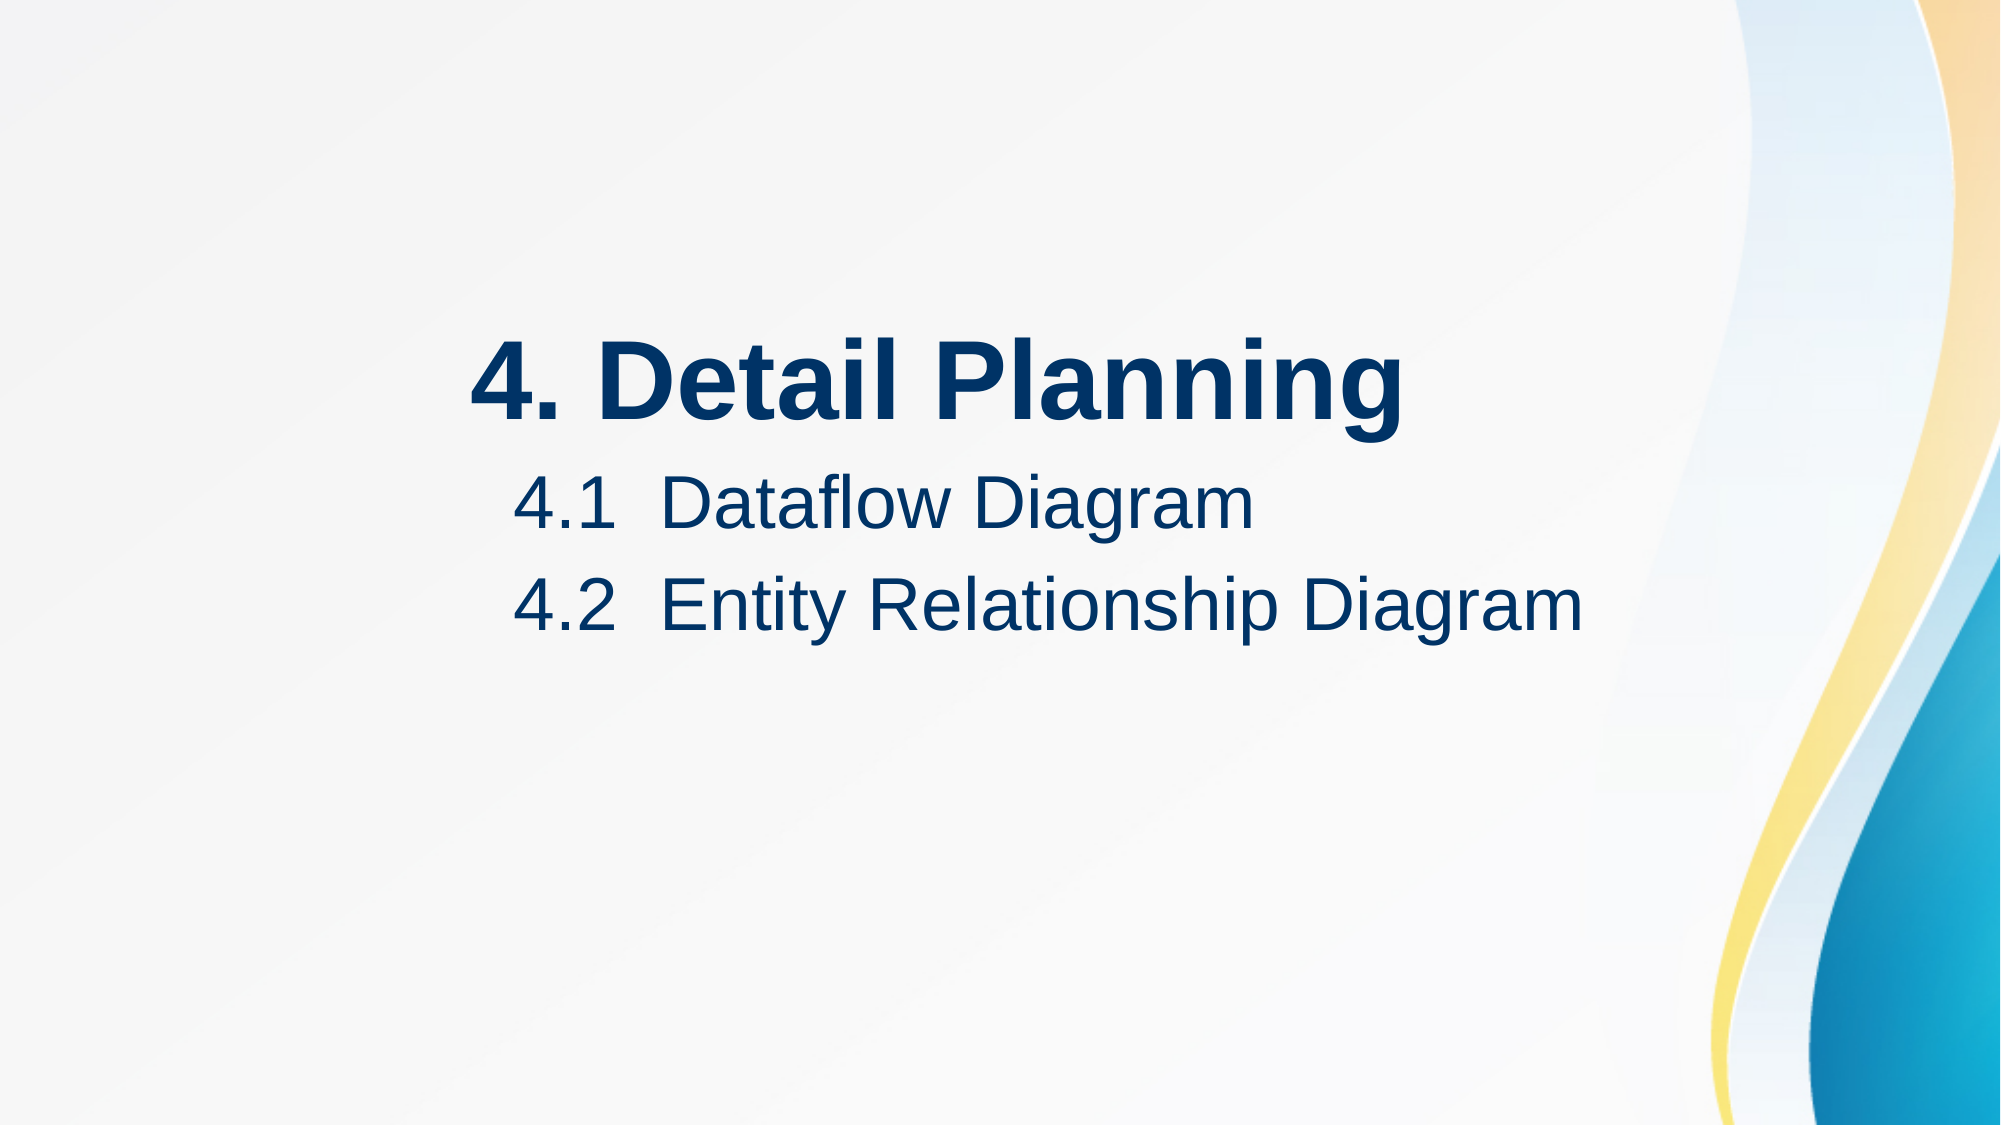

4. Detail Planning
4.1  Dataflow Diagram
4.2  Entity Relationship Diagram